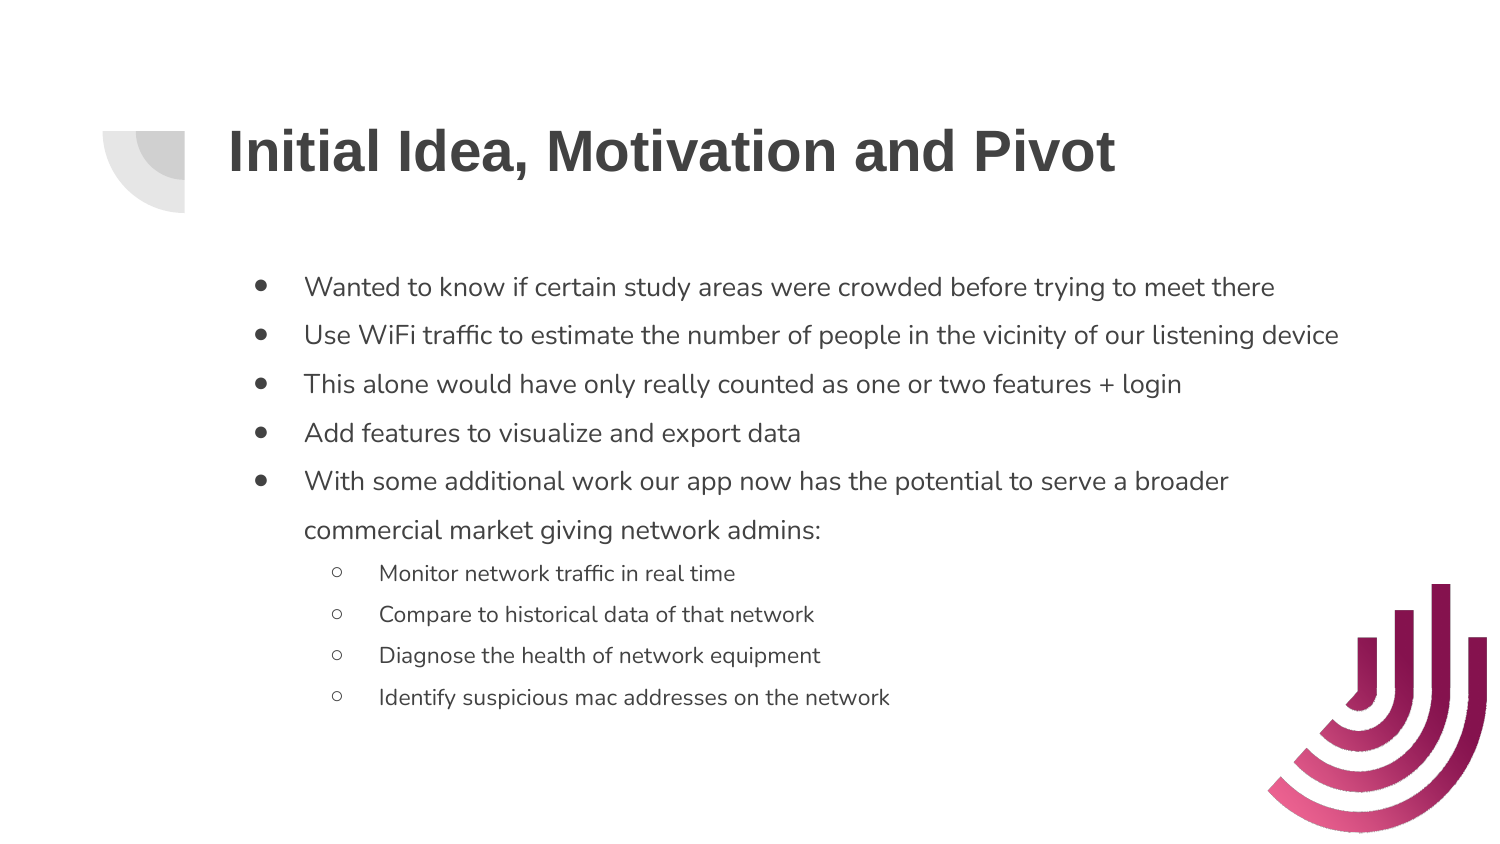

# Initial Idea, Motivation and Pivot
Wanted to know if certain study areas were crowded before trying to meet there
Use WiFi traffic to estimate the number of people in the vicinity of our listening device
This alone would have only really counted as one or two features + login
Add features to visualize and export data
With some additional work our app now has the potential to serve a broader commercial market giving network admins:
Monitor network traffic in real time
Compare to historical data of that network
Diagnose the health of network equipment
Identify suspicious mac addresses on the network